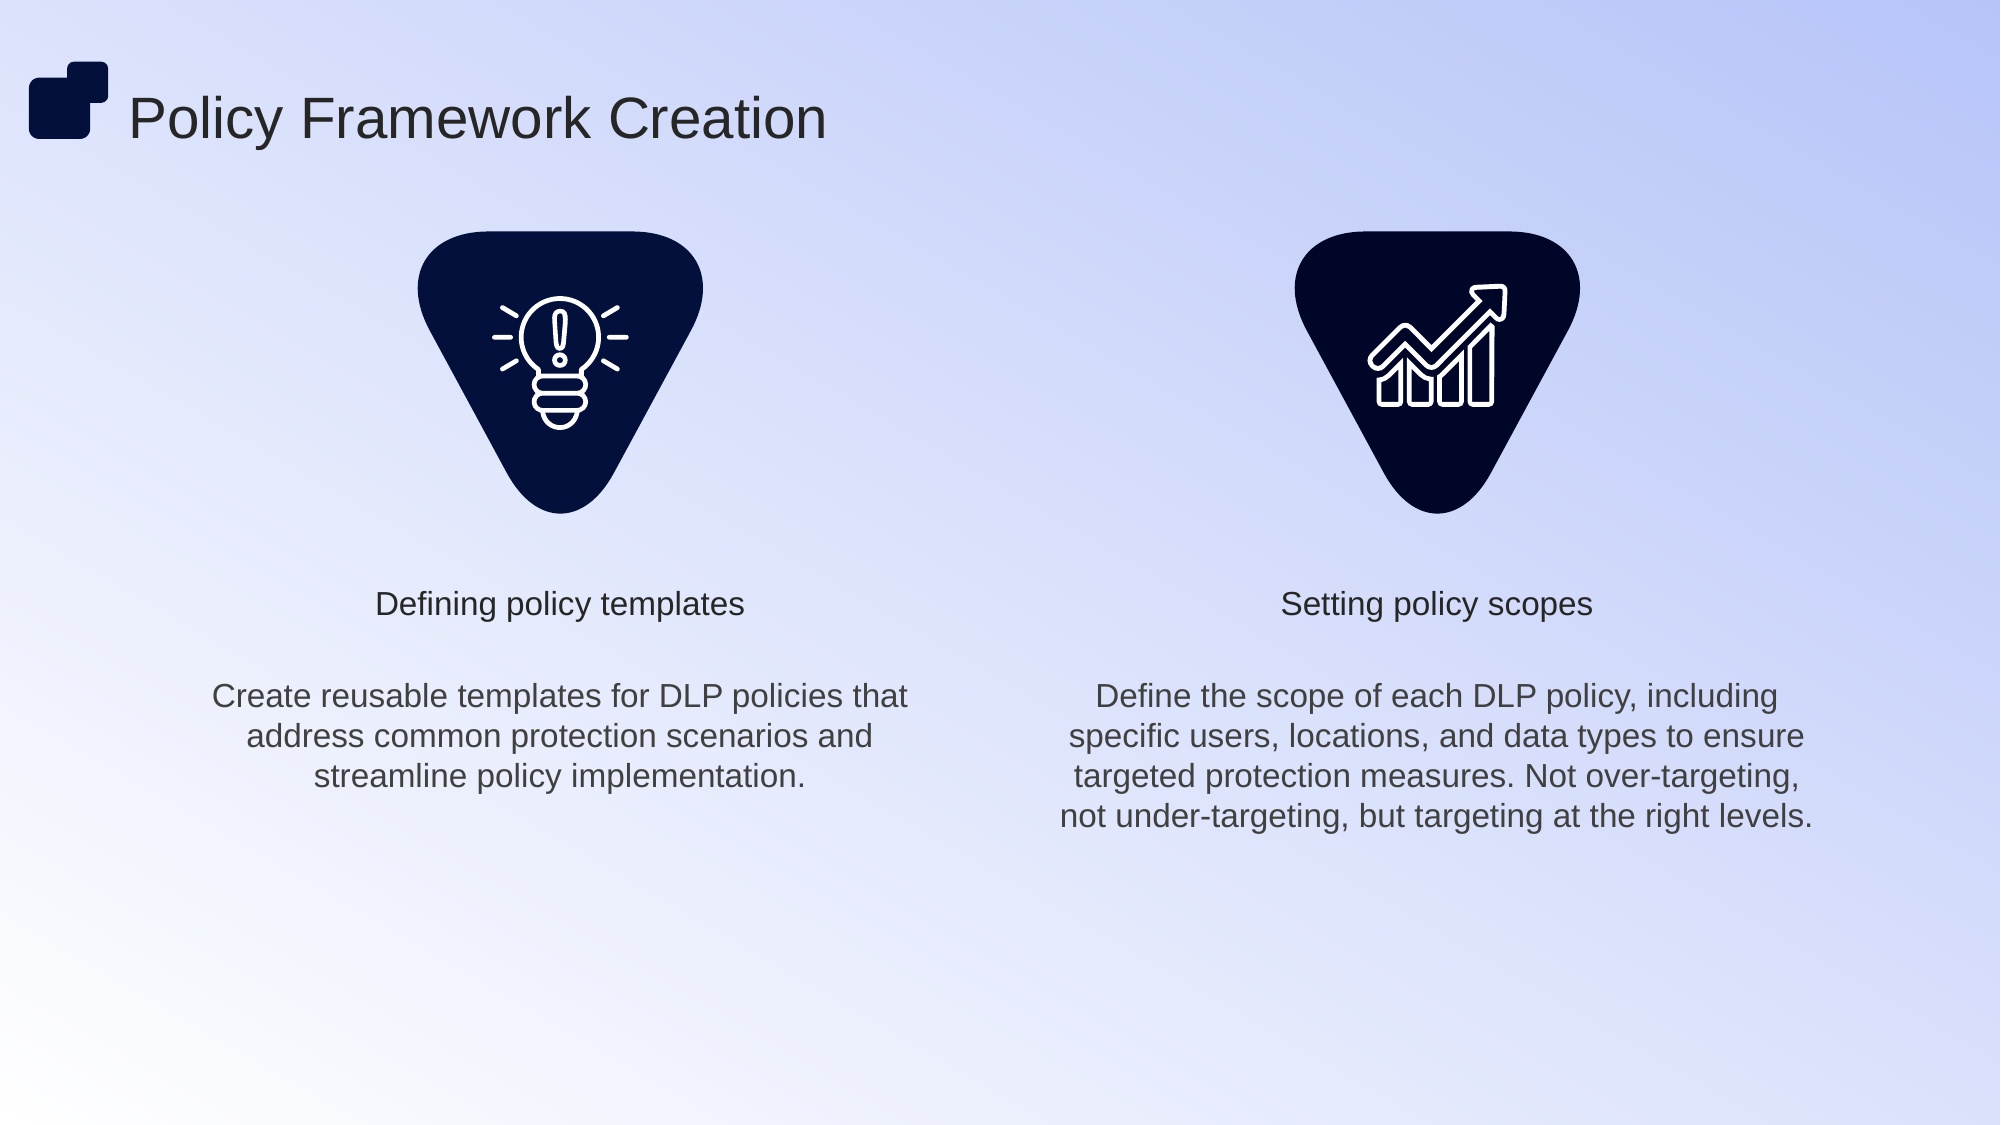

Policy Framework Creation

Defining policy templates
Setting policy scopes
Create reusable templates for DLP policies that address common protection scenarios and streamline policy implementation.
Define the scope of each DLP policy, including specific users, locations, and data types to ensure targeted protection measures. Not over-targeting, not under-targeting, but targeting at the right levels.